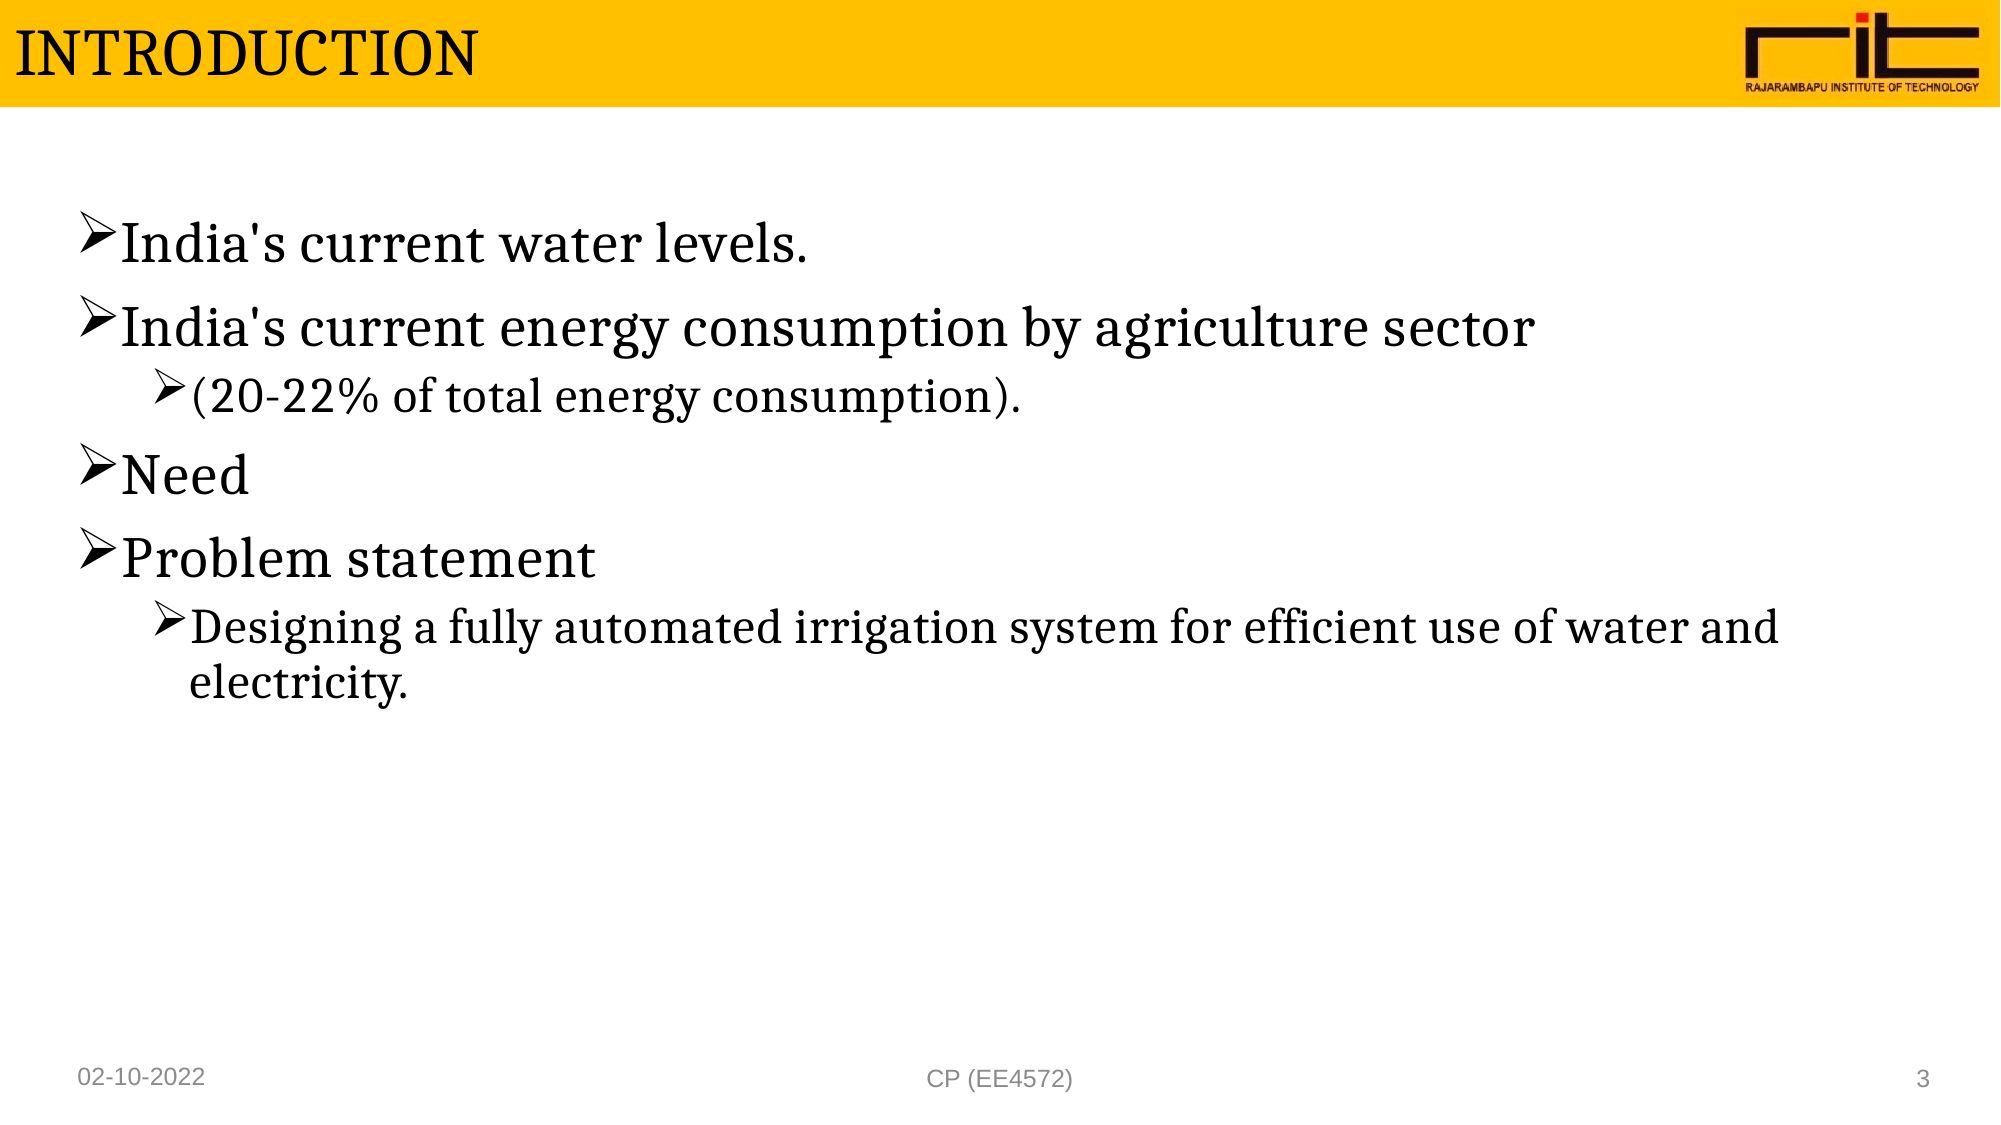

# INTRODUCTION
India's current water levels.
India's current energy consumption by agriculture sector
(20-22% of total energy consumption).
Need
Problem statement
Designing a fully automated irrigation system for efficient use of water and electricity.

02-10-2022
CP (EE4572)
3